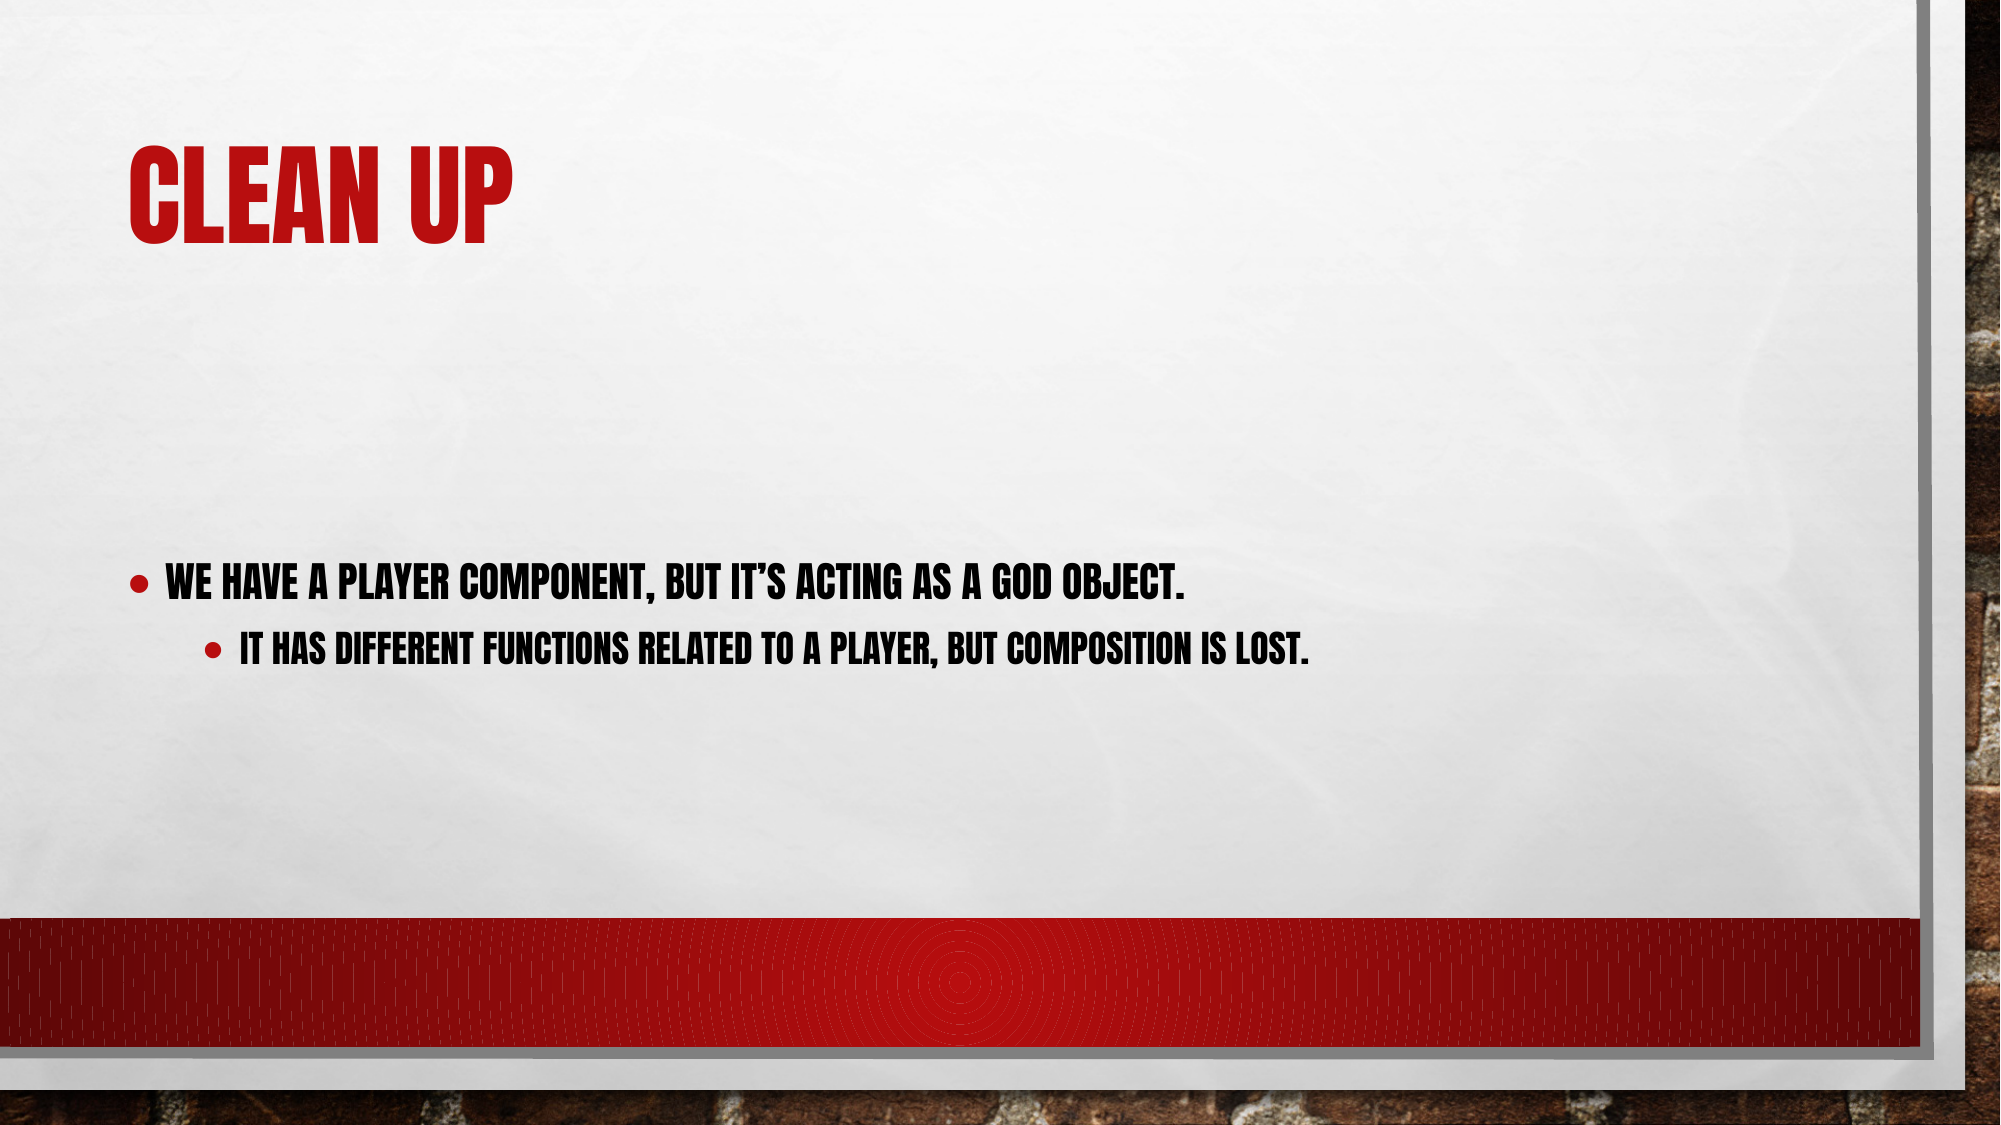

# Clean up
We have a player component, but it’s acting as a god object.
It has different functions related to a player, but composition is lost.